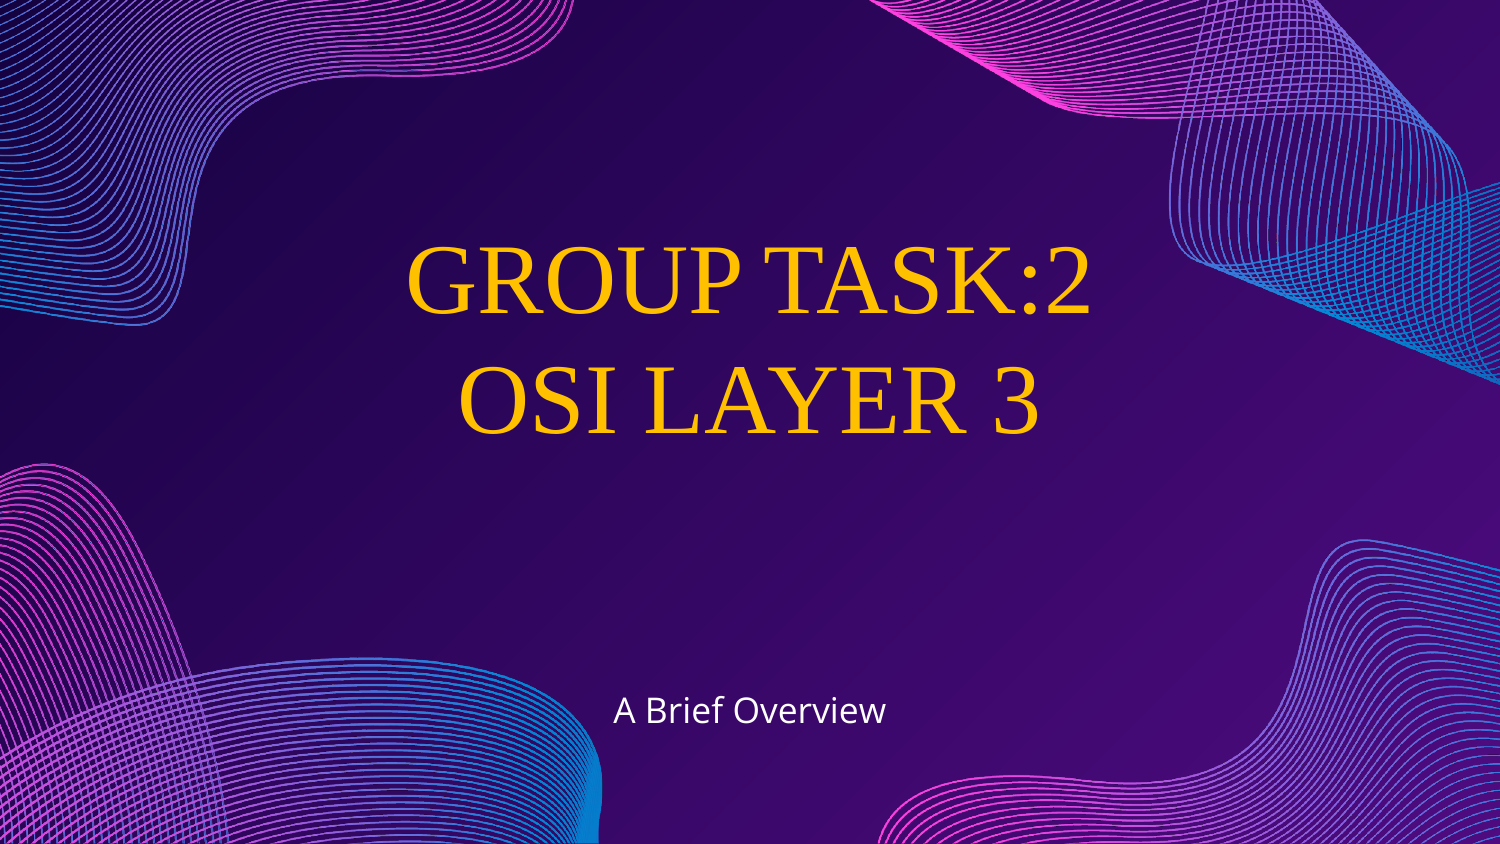

# GROUP TASK:2 OSI LAYER 3
A Brief Overview